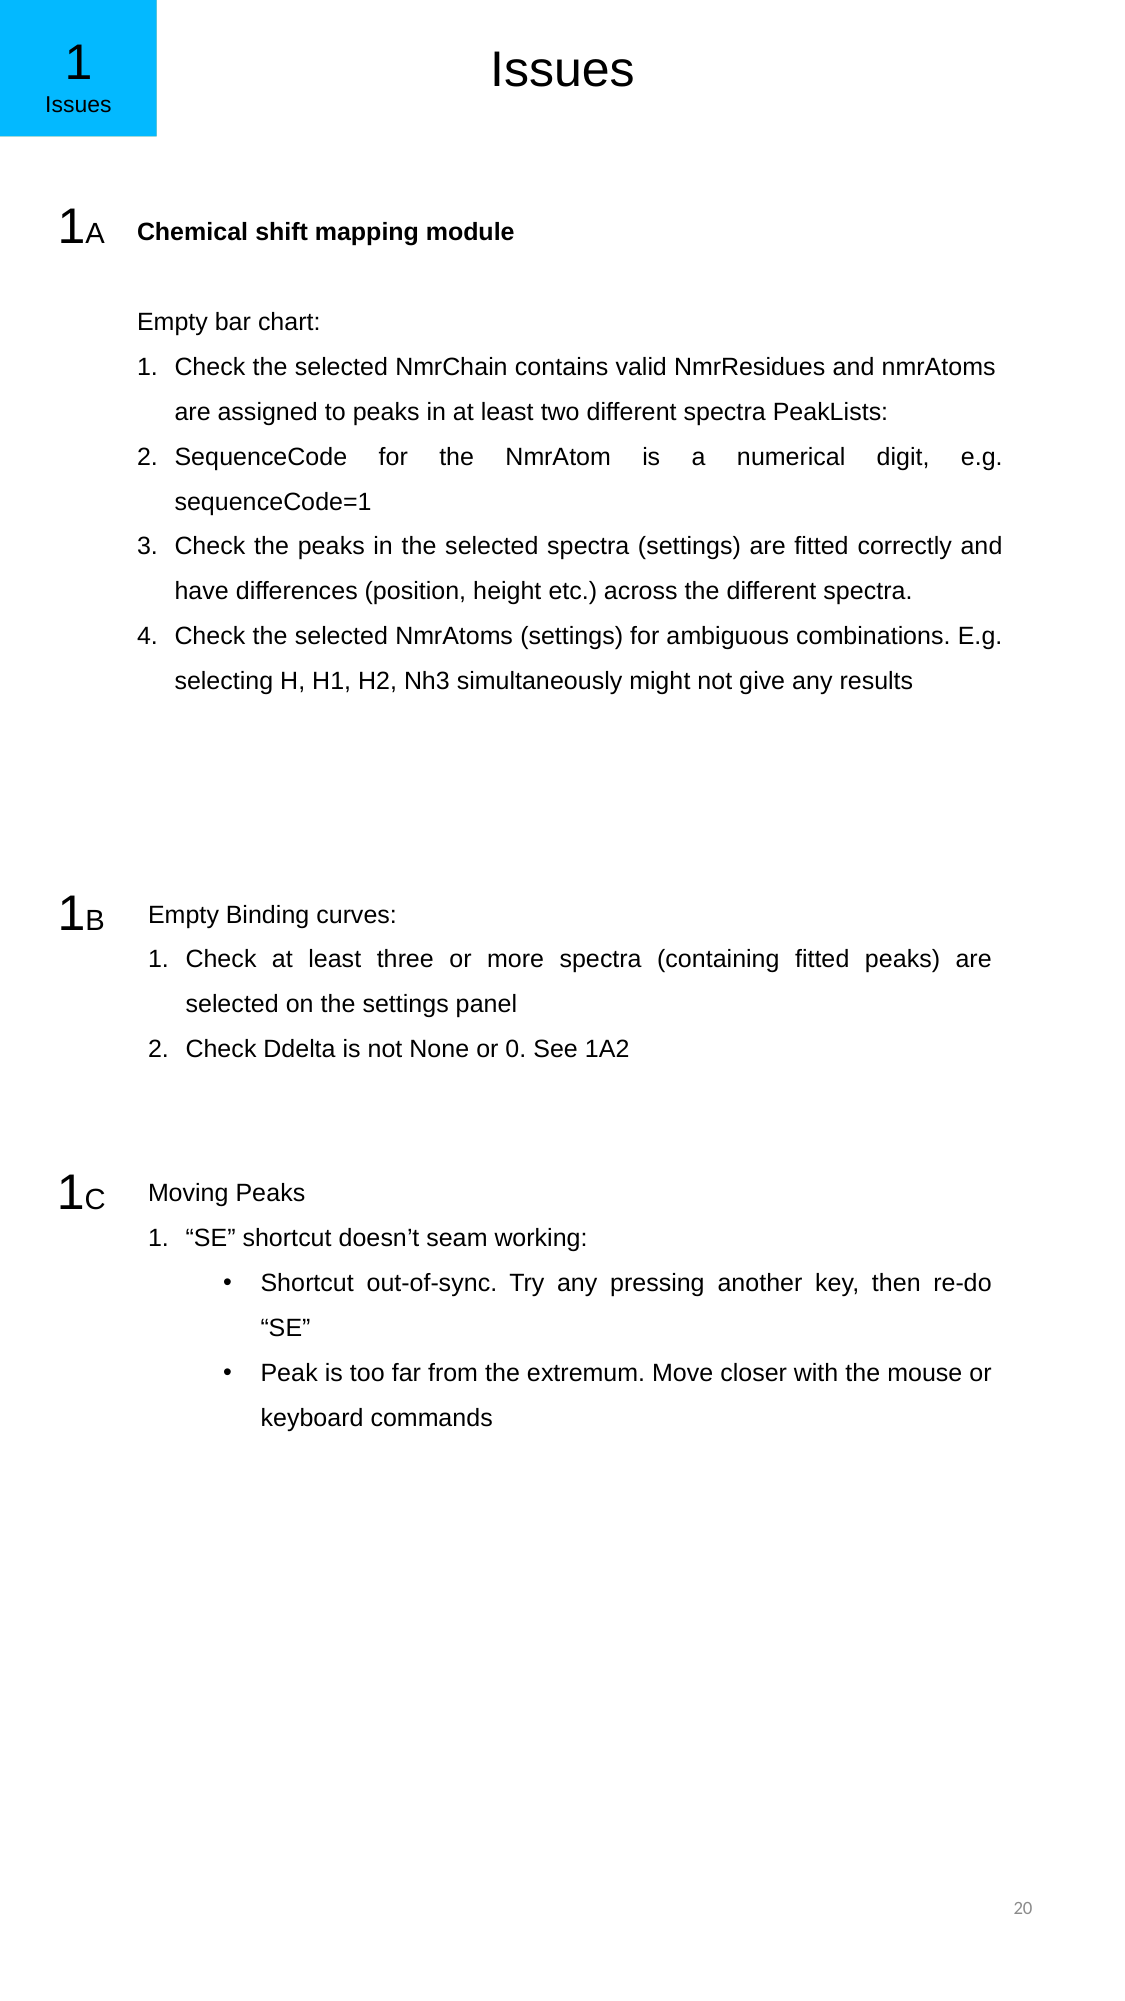

1
Issues
3
Issues
1A
Chemical shift mapping module
Empty bar chart:
Check the selected NmrChain contains valid NmrResidues and nmrAtoms  are assigned to peaks in at least two different spectra PeakLists:
SequenceCode for the NmrAtom is a numerical digit, e.g. sequenceCode=1
Check the peaks in the selected spectra (settings) are fitted correctly and have differences (position, height etc.) across the different spectra.
Check the selected NmrAtoms (settings) for ambiguous combinations. E.g. selecting H, H1, H2, Nh3 simultaneously might not give any results

1B
Empty Binding curves:
Check at least three or more spectra (containing fitted peaks) are selected on the settings panel
Check Ddelta is not None or 0. See 1A2
1C
Moving Peaks
“SE” shortcut doesn’t seam working:
Shortcut out-of-sync. Try any pressing another key, then re-do “SE”
Peak is too far from the extremum. Move closer with the mouse or keyboard commands
20